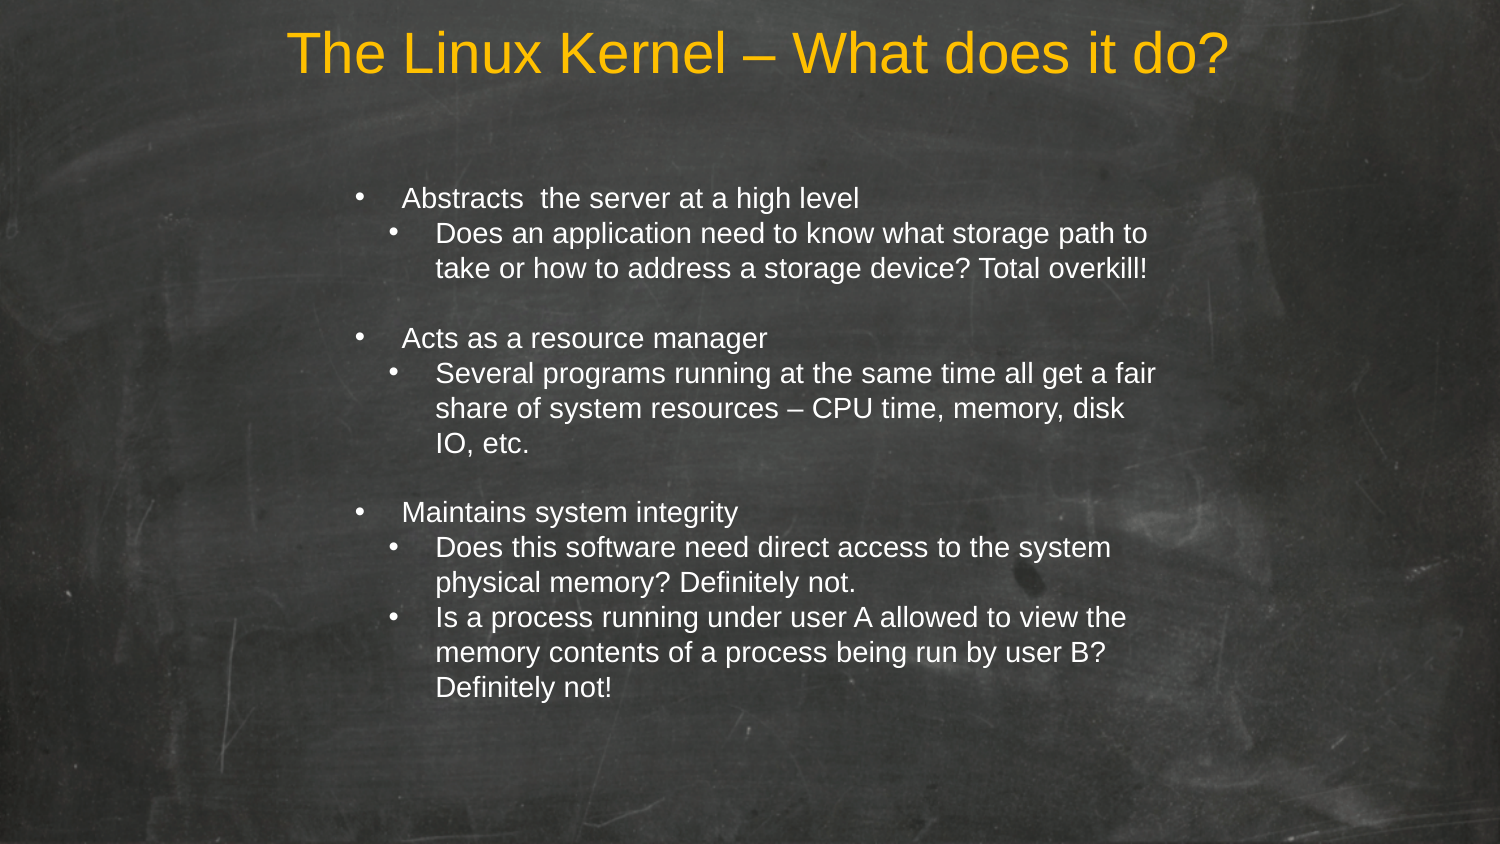

The Linux Kernel – What does it do?
Abstracts  the server at a high level
Does an application need to know what storage path to take or how to address a storage device? Total overkill!

Acts as a resource manager
Several programs running at the same time all get a fair share of system resources – CPU time, memory, disk IO, etc.

Maintains system integrity
Does this software need direct access to the system physical memory? Definitely not.
Is a process running under user A allowed to view the memory contents of a process being run by user B? Definitely not!